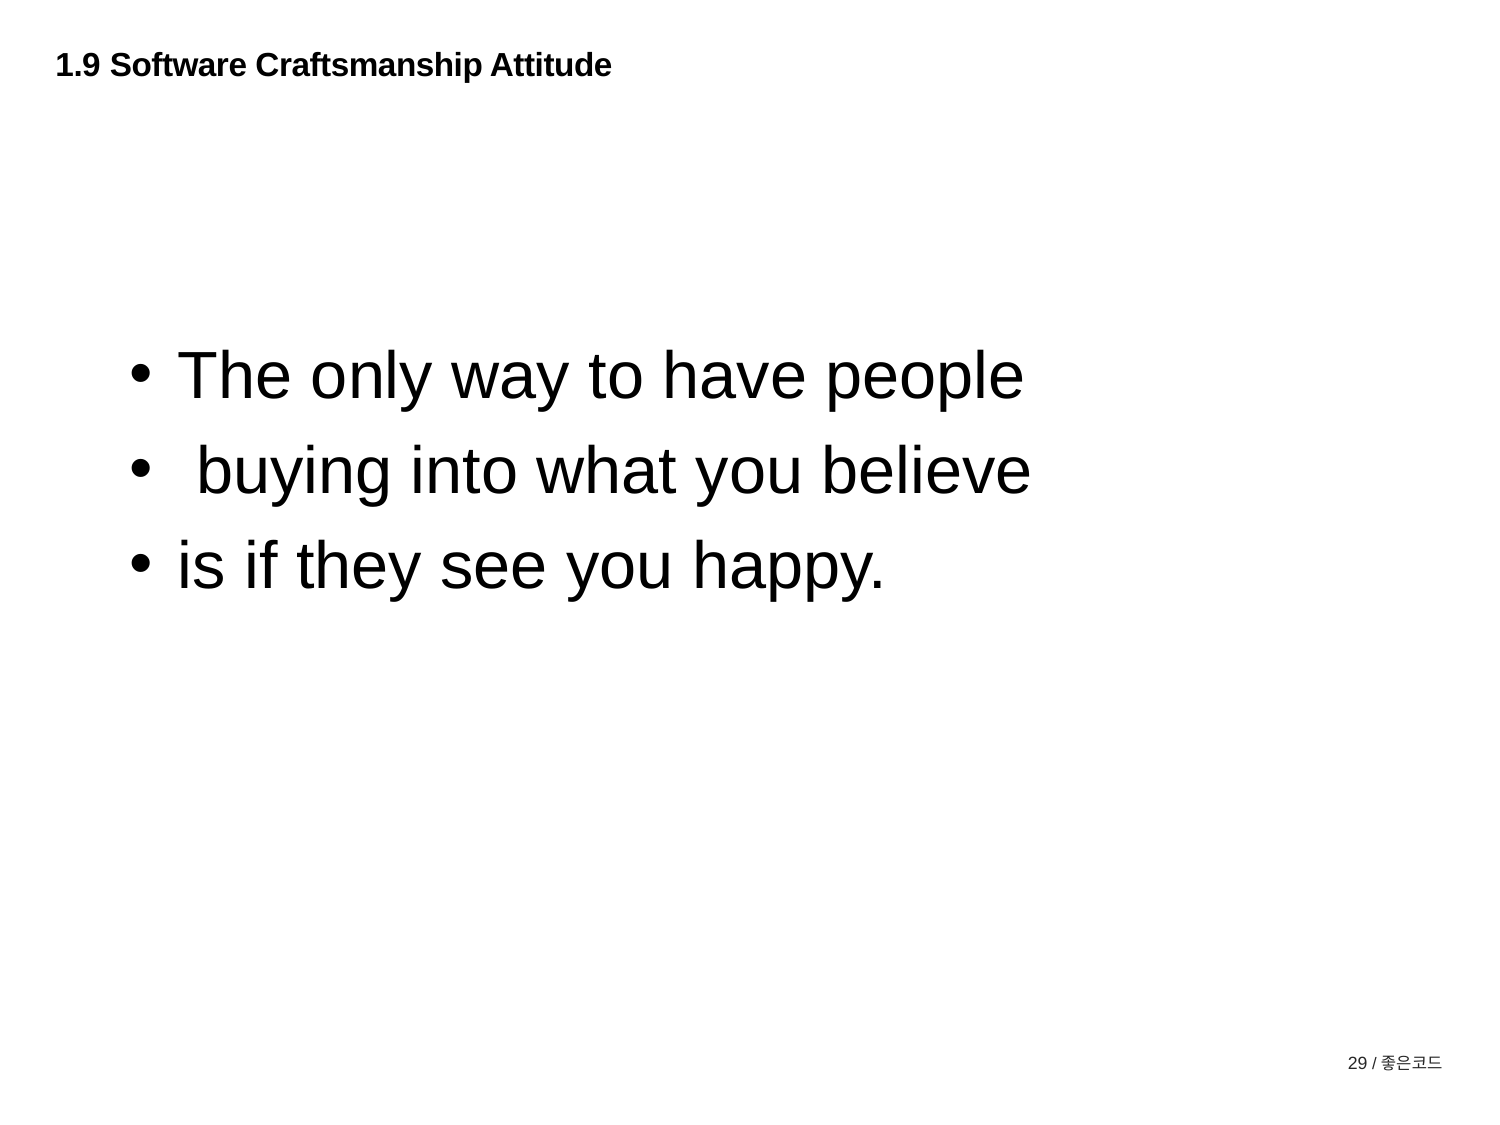

1.9 Software Craftsmanship Attitude
# The only way to have people
 buying into what you believe
is if they see you happy.